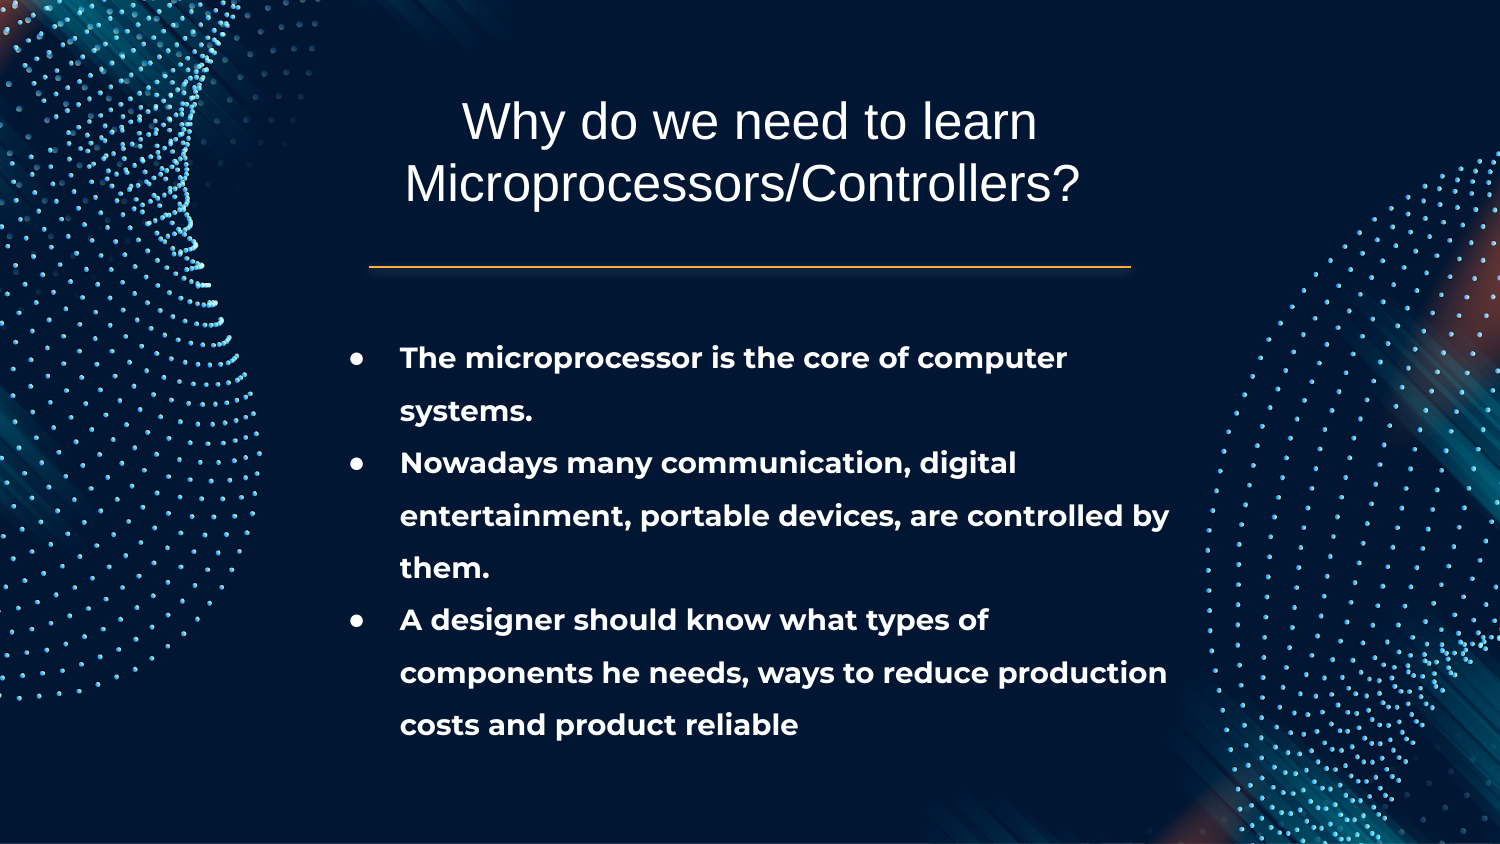

# Why do we need to learn Microprocessors/Controllers?
The microprocessor is the core of computer systems.
Nowadays many communication, digital entertainment, portable devices, are controlled by them.
A designer should know what types of components he needs, ways to reduce production costs and product reliable